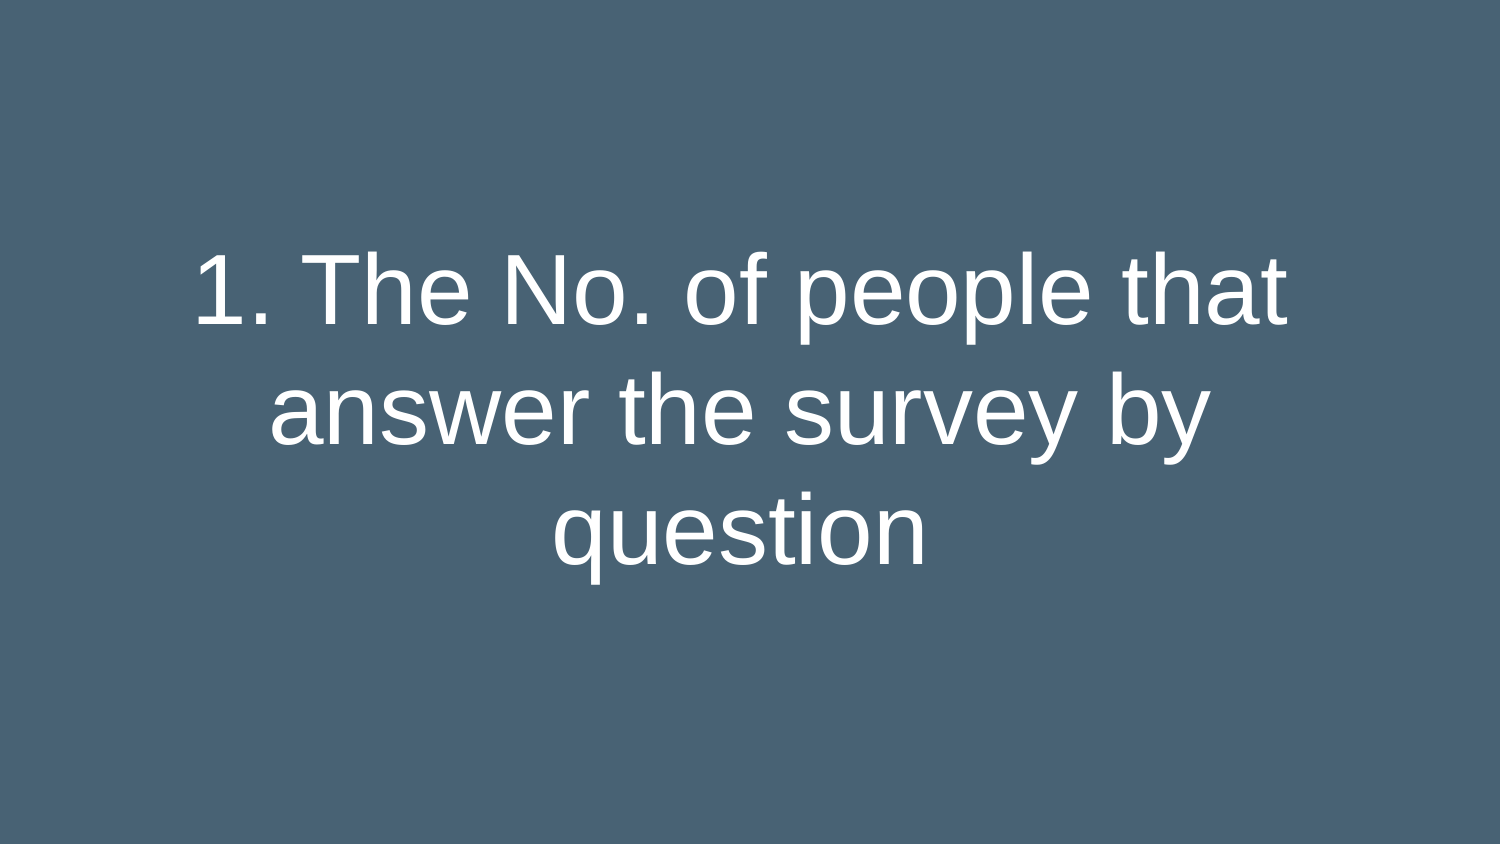

1. The No. of people that answer the survey by question